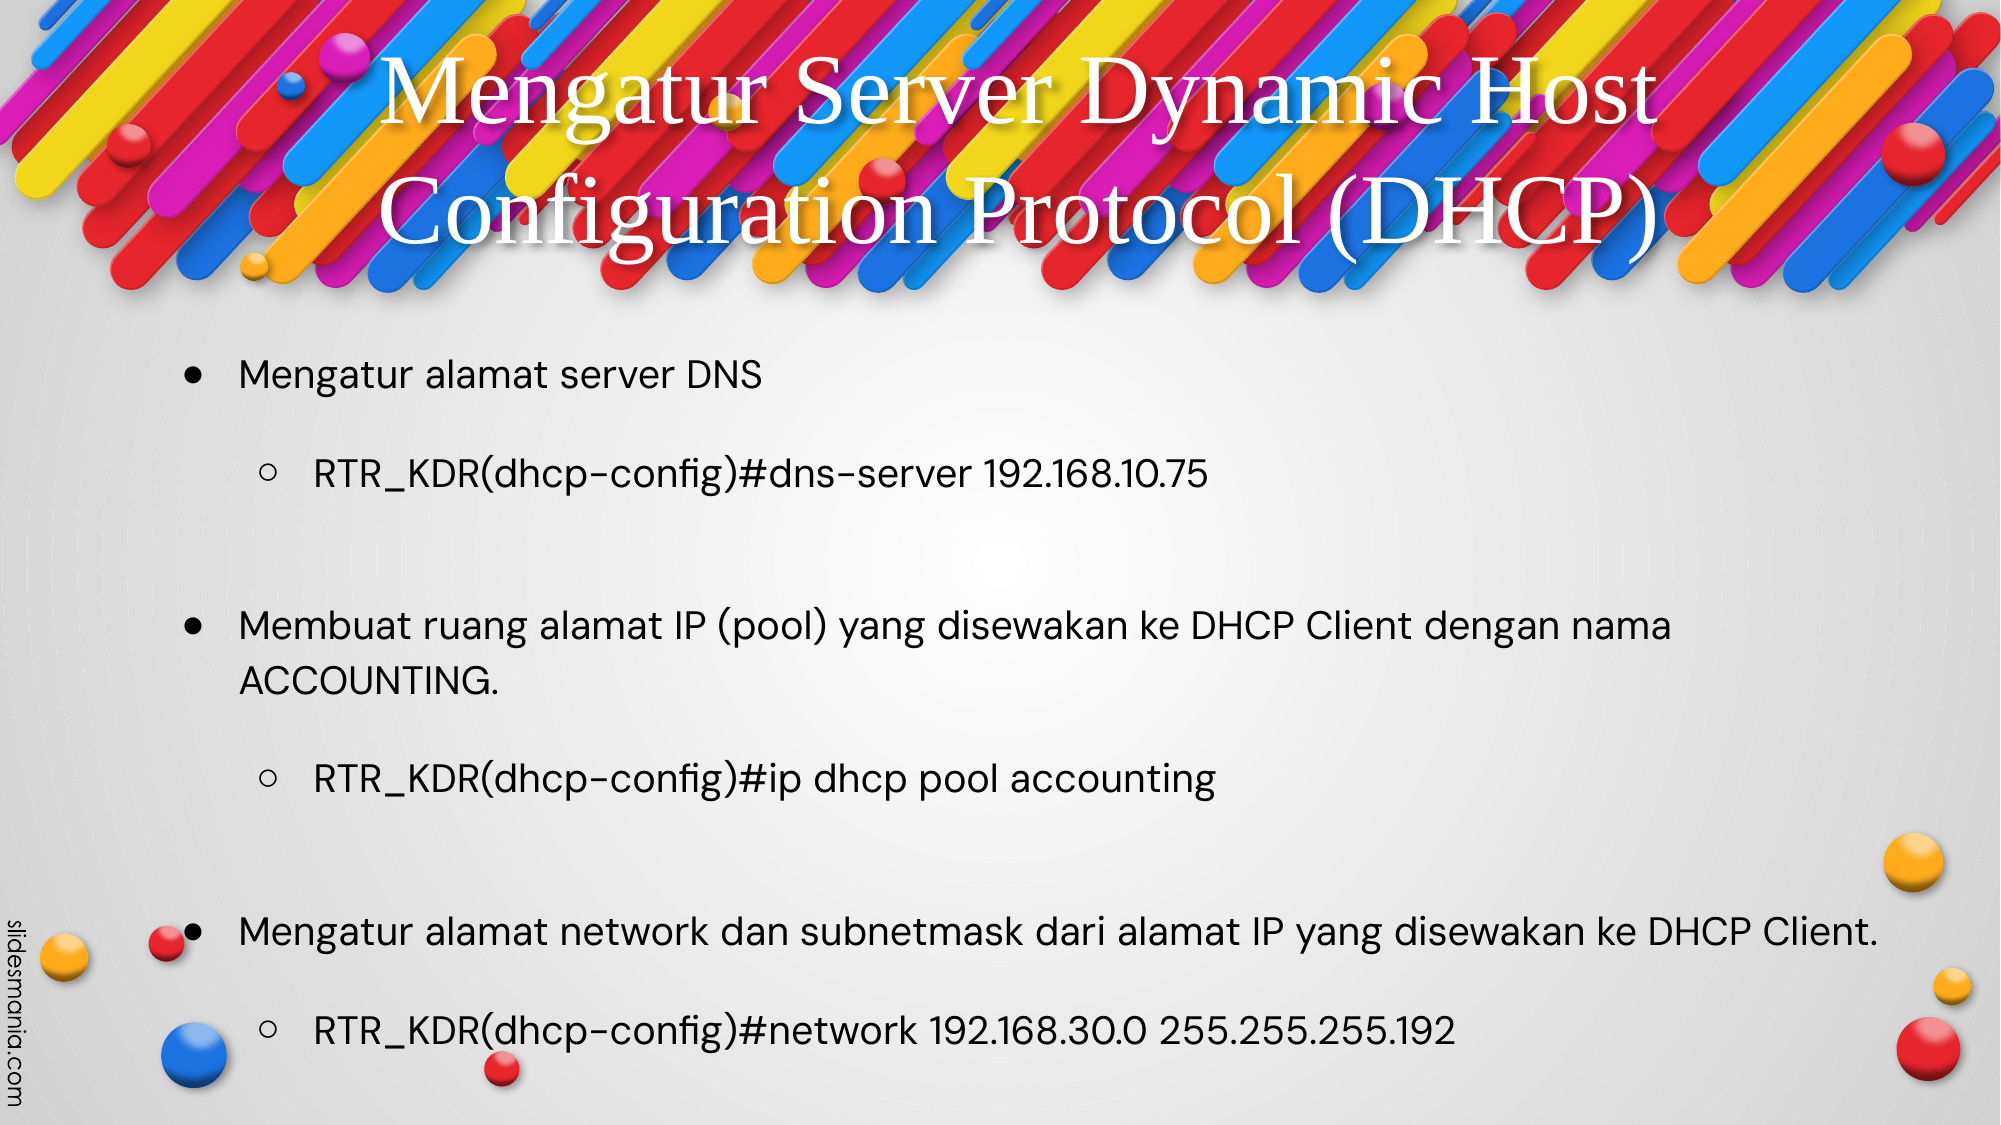

# Mengatur Server Dynamic Host Configuration Protocol (DHCP)
Mengatur alamat server DNS
RTR_KDR(dhcp-config)#dns-server 192.168.10.75

Membuat ruang alamat IP (pool) yang disewakan ke DHCP Client dengan nama ACCOUNTING.
RTR_KDR(dhcp-config)#ip dhcp pool accounting

Mengatur alamat network dan subnetmask dari alamat IP yang disewakan ke DHCP Client.
RTR_KDR(dhcp-config)#network 192.168.30.0 255.255.255.192